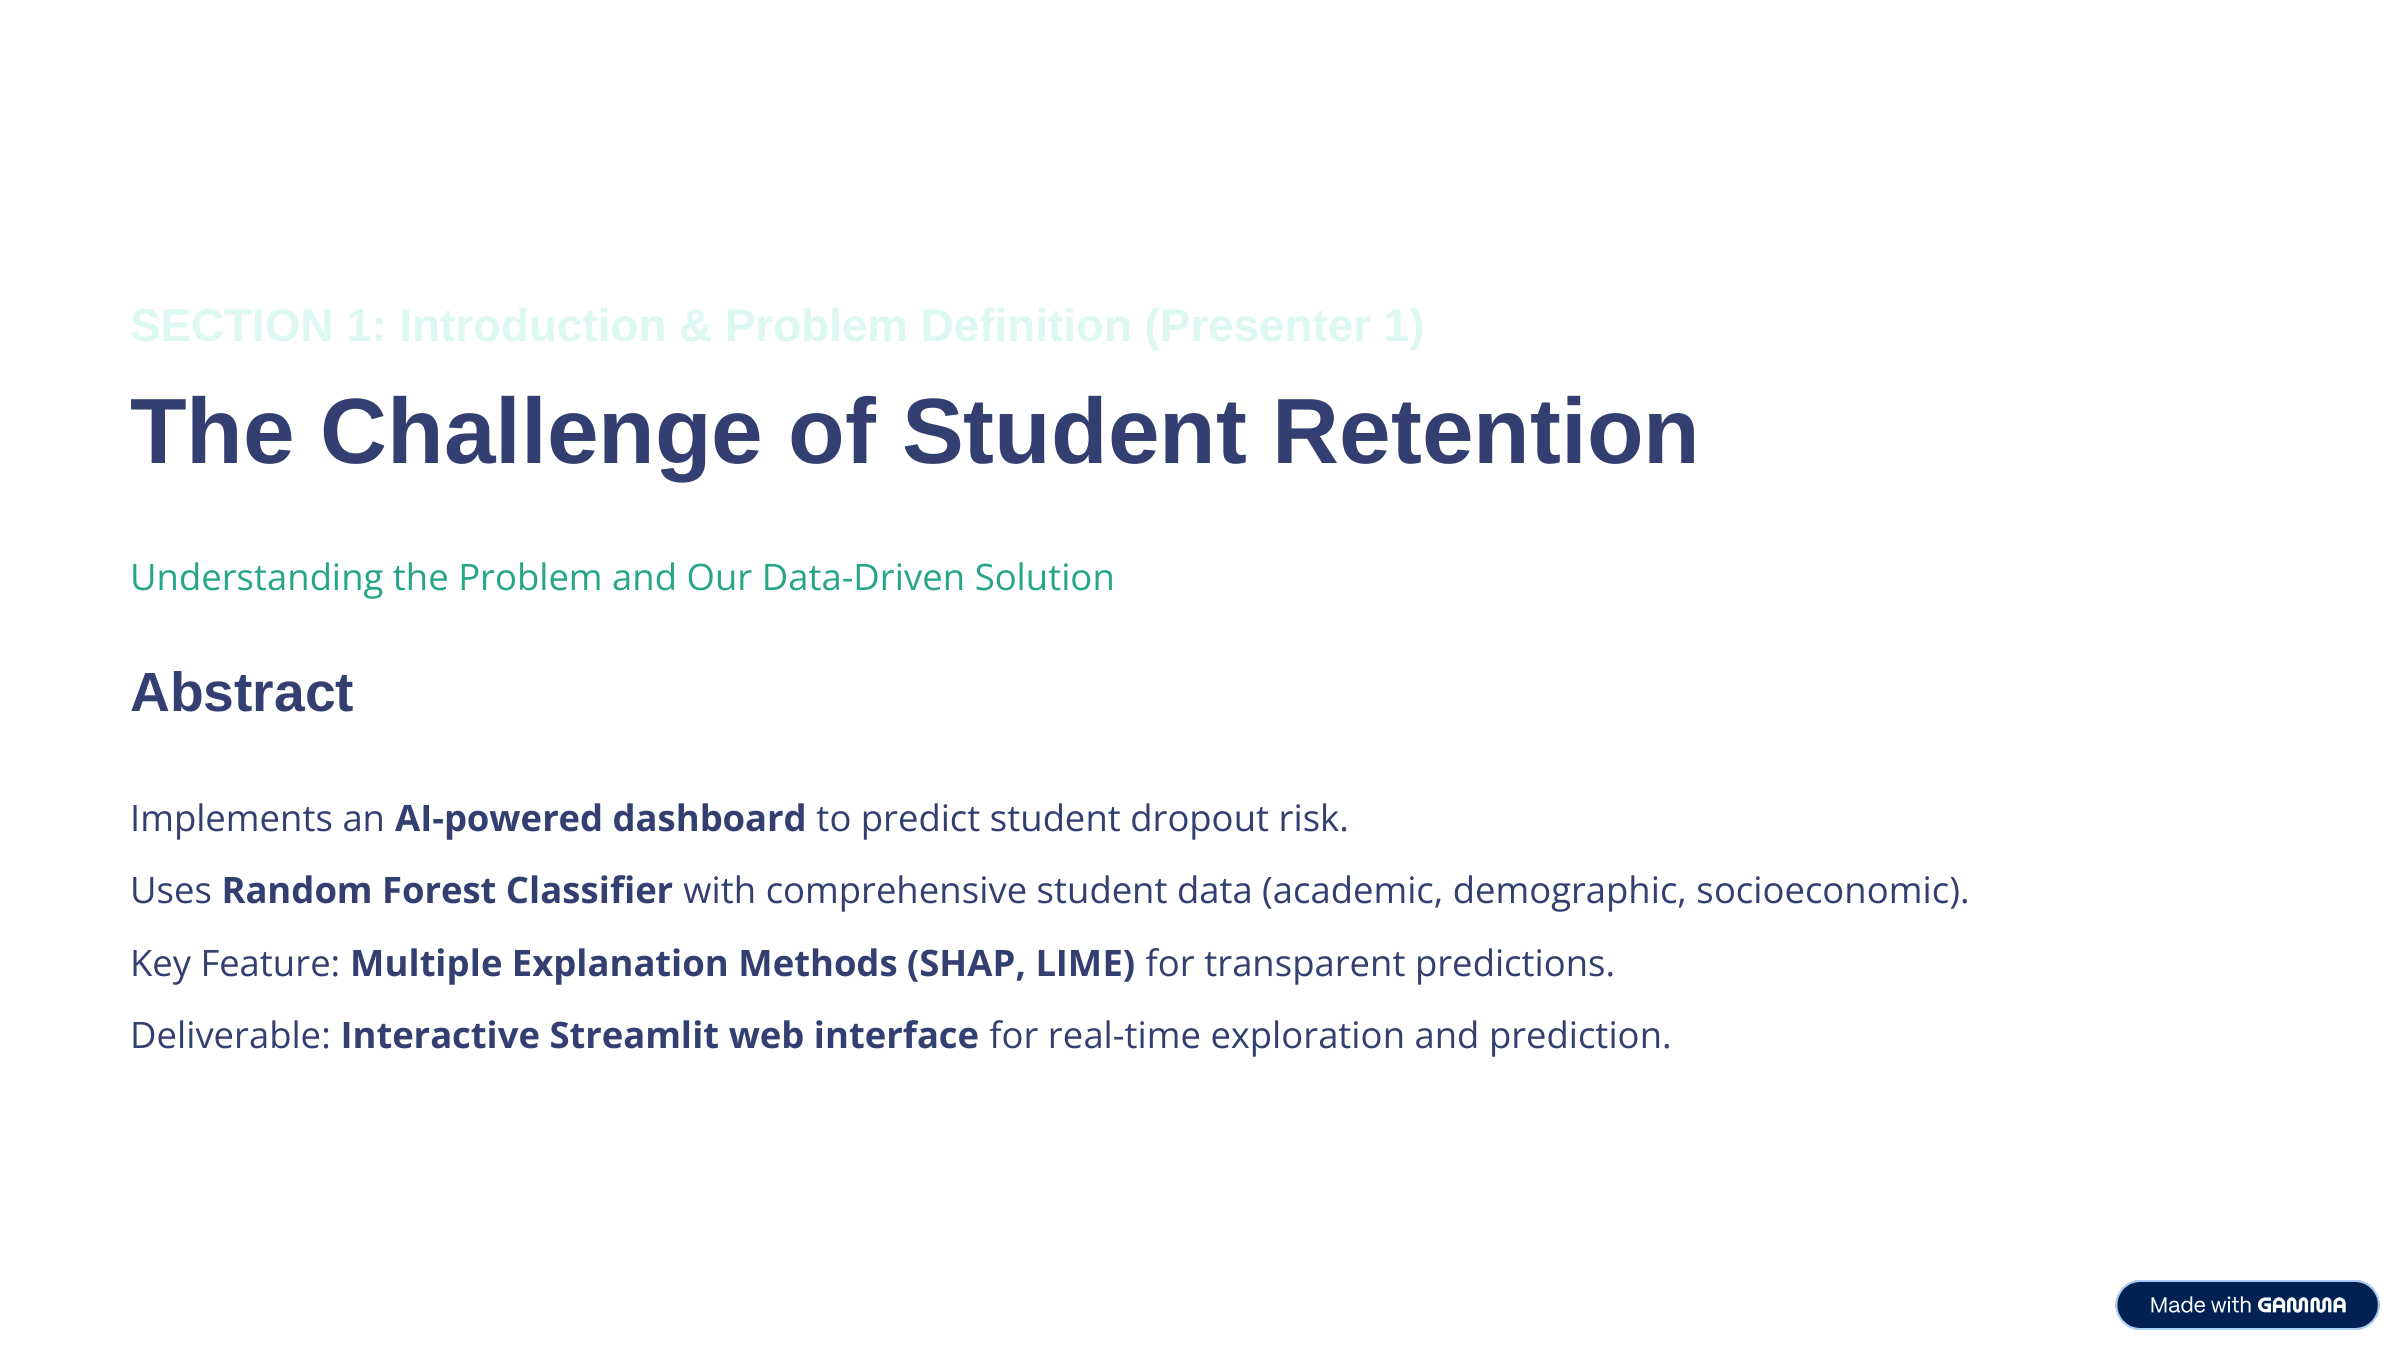

SECTION 1: Introduction & Problem Definition (Presenter 1)
The Challenge of Student Retention
Understanding the Problem and Our Data-Driven Solution
Abstract
Implements an AI-powered dashboard to predict student dropout risk.
Uses Random Forest Classifier with comprehensive student data (academic, demographic, socioeconomic).
Key Feature: Multiple Explanation Methods (SHAP, LIME) for transparent predictions.
Deliverable: Interactive Streamlit web interface for real-time exploration and prediction.